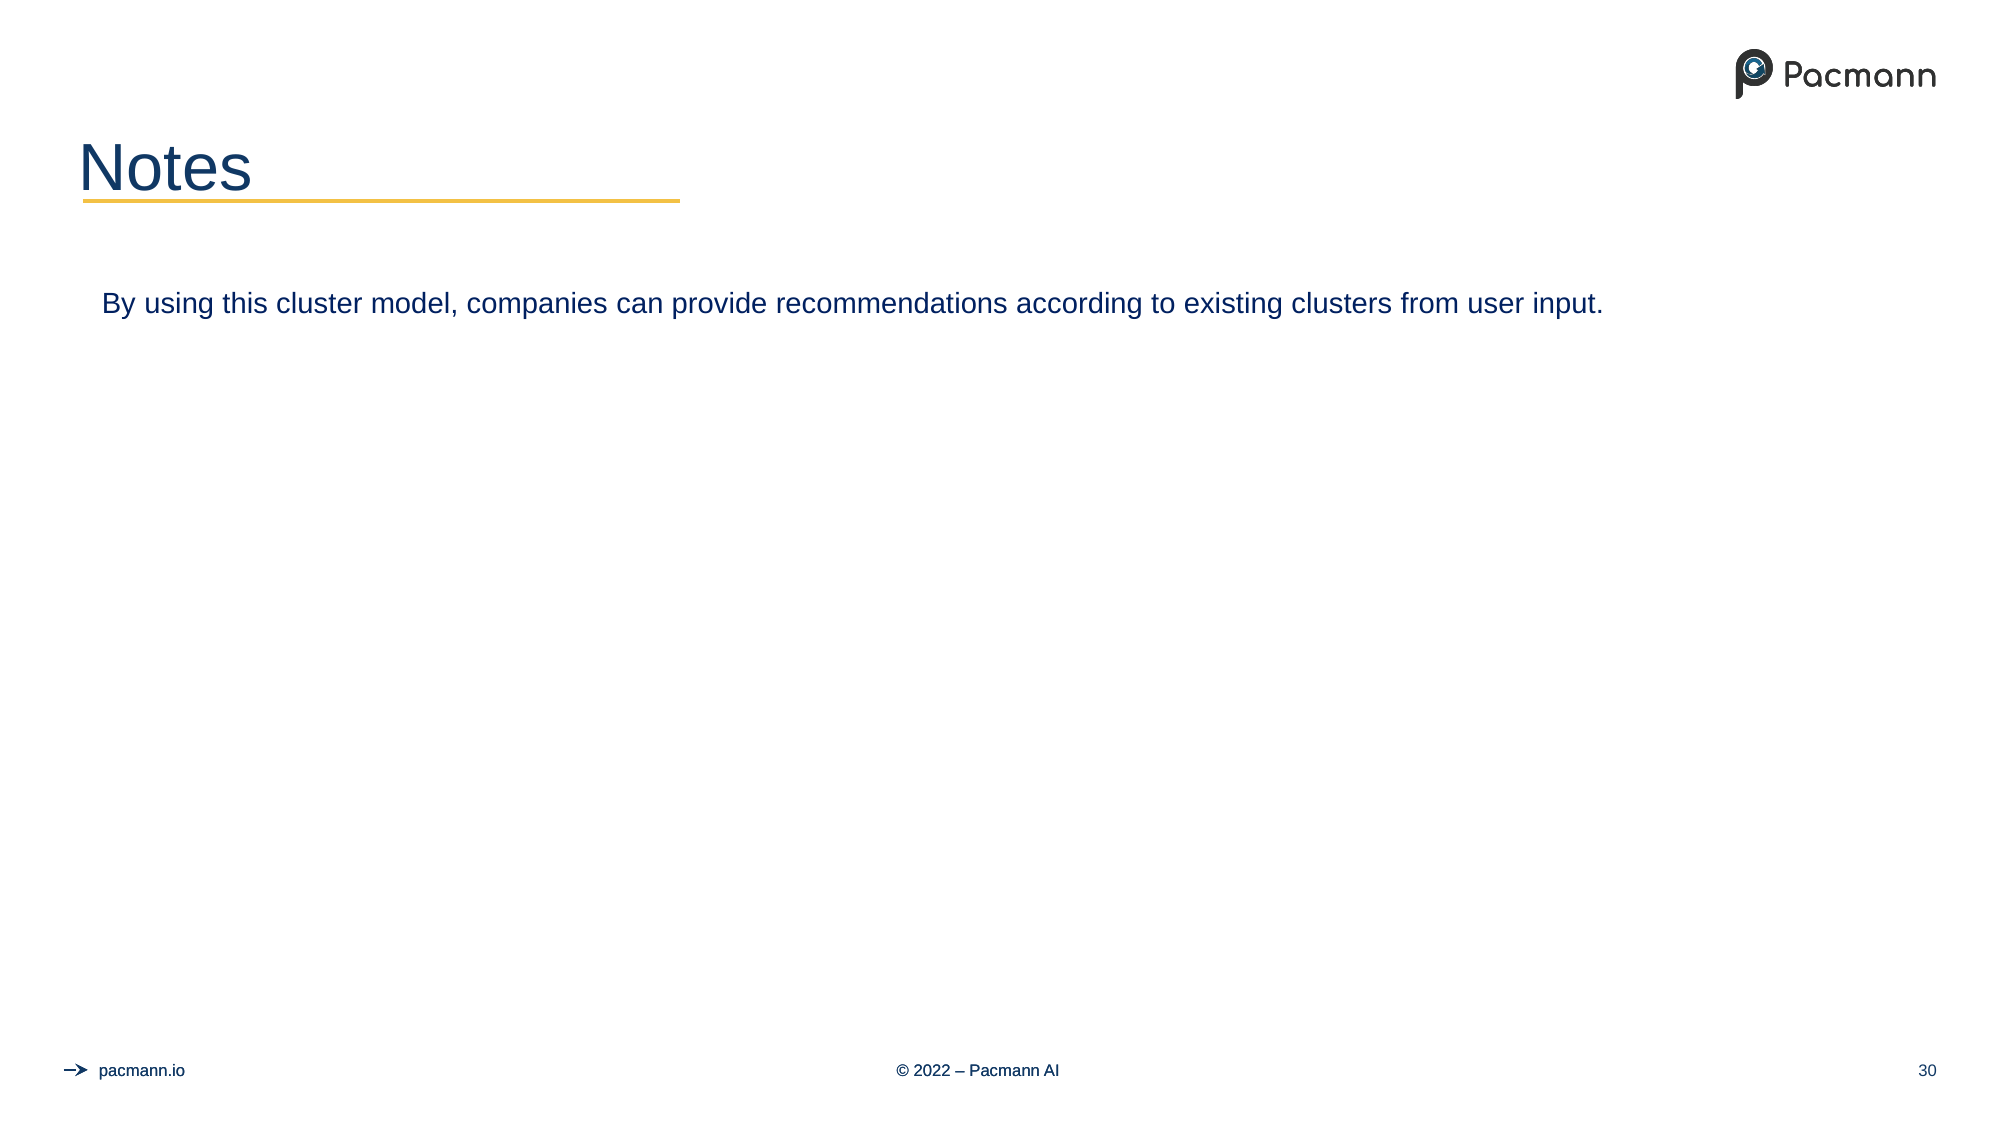

# Notes
By using this cluster model, companies can provide recommendations according to existing clusters from user input.